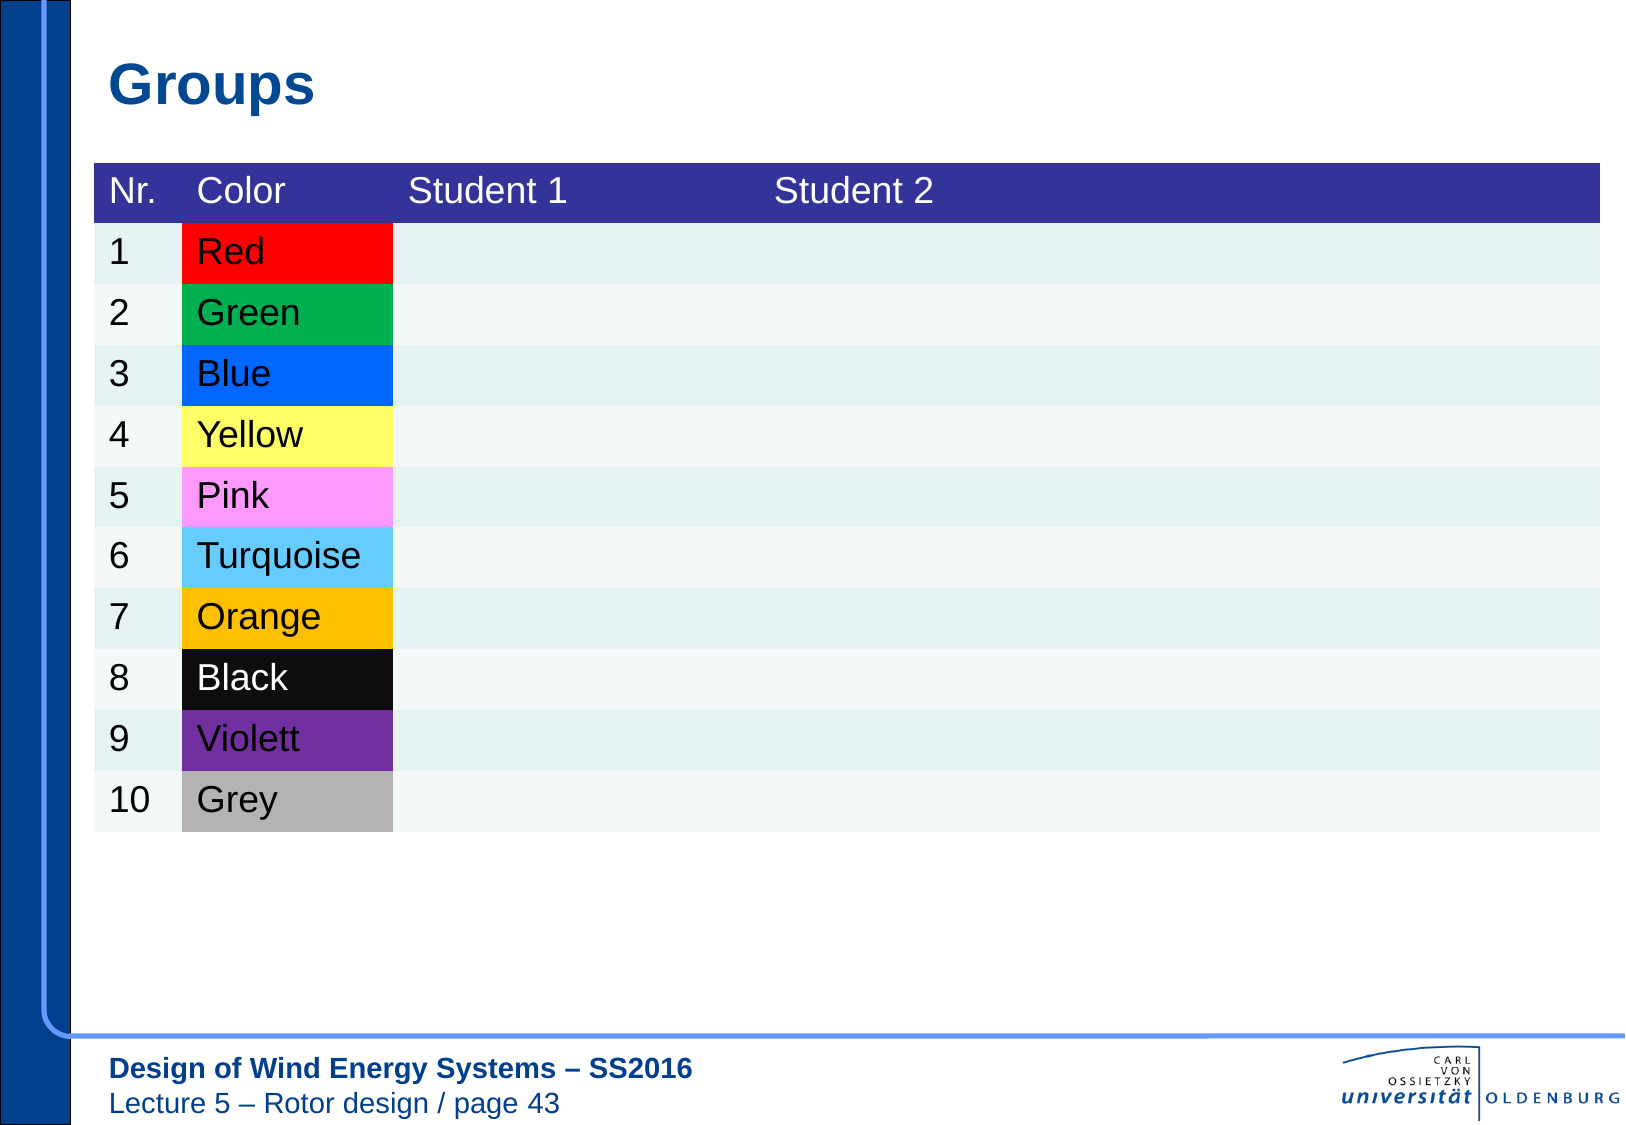

# Groups
| Nr. | Color | Student 1 | Student 2 |  |
| --- | --- | --- | --- | --- |
| 1 | Red |  |  |  |
| 2 | Green |  |  |  |
| 3 | Blue |  |  |  |
| 4 | Yellow |  |  |  |
| 5 | Pink |  |  |  |
| 6 | Turquoise |  |  |  |
| 7 | Orange |  |  |  |
| 8 | Black |  |  |  |
| 9 | Violett |  |  |  |
| 10 | Grey |  |  |  |